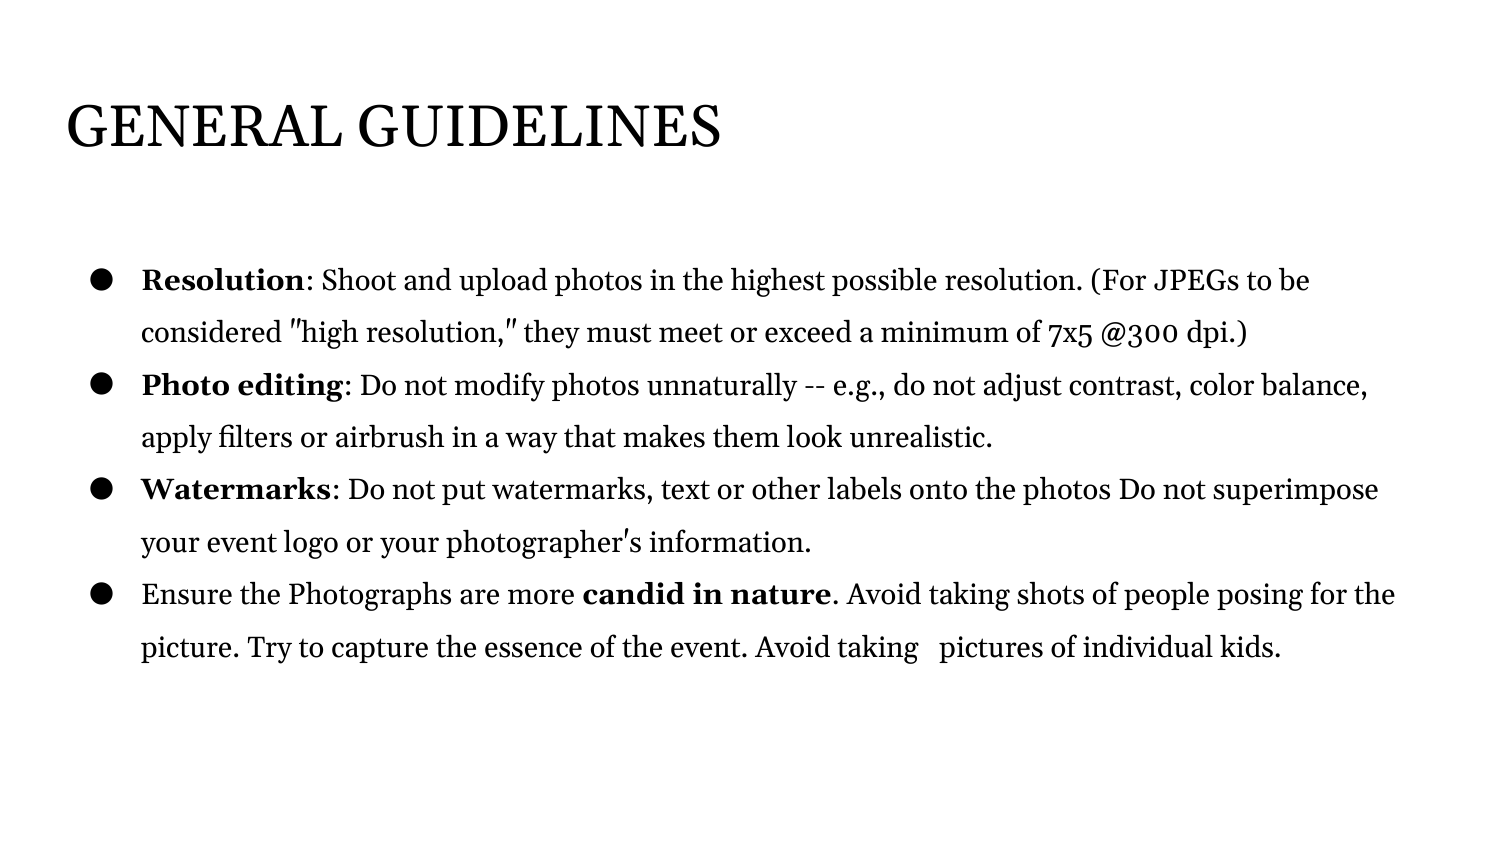

# GENERAL GUIDELINES
Resolution: Shoot and upload photos in the highest possible resolution. (For JPEGs to be considered "high resolution," they must meet or exceed a minimum of 7x5 @300 dpi.)
Photo editing: Do not modify photos unnaturally -- e.g., do not adjust contrast, color balance, apply filters or airbrush in a way that makes them look unrealistic.
Watermarks: Do not put watermarks, text or other labels onto the photos Do not superimpose your event logo or your photographer's information.
Ensure the Photographs are more candid in nature. Avoid taking shots of people posing for the picture. Try to capture the essence of the event. Avoid taking   pictures of individual kids.